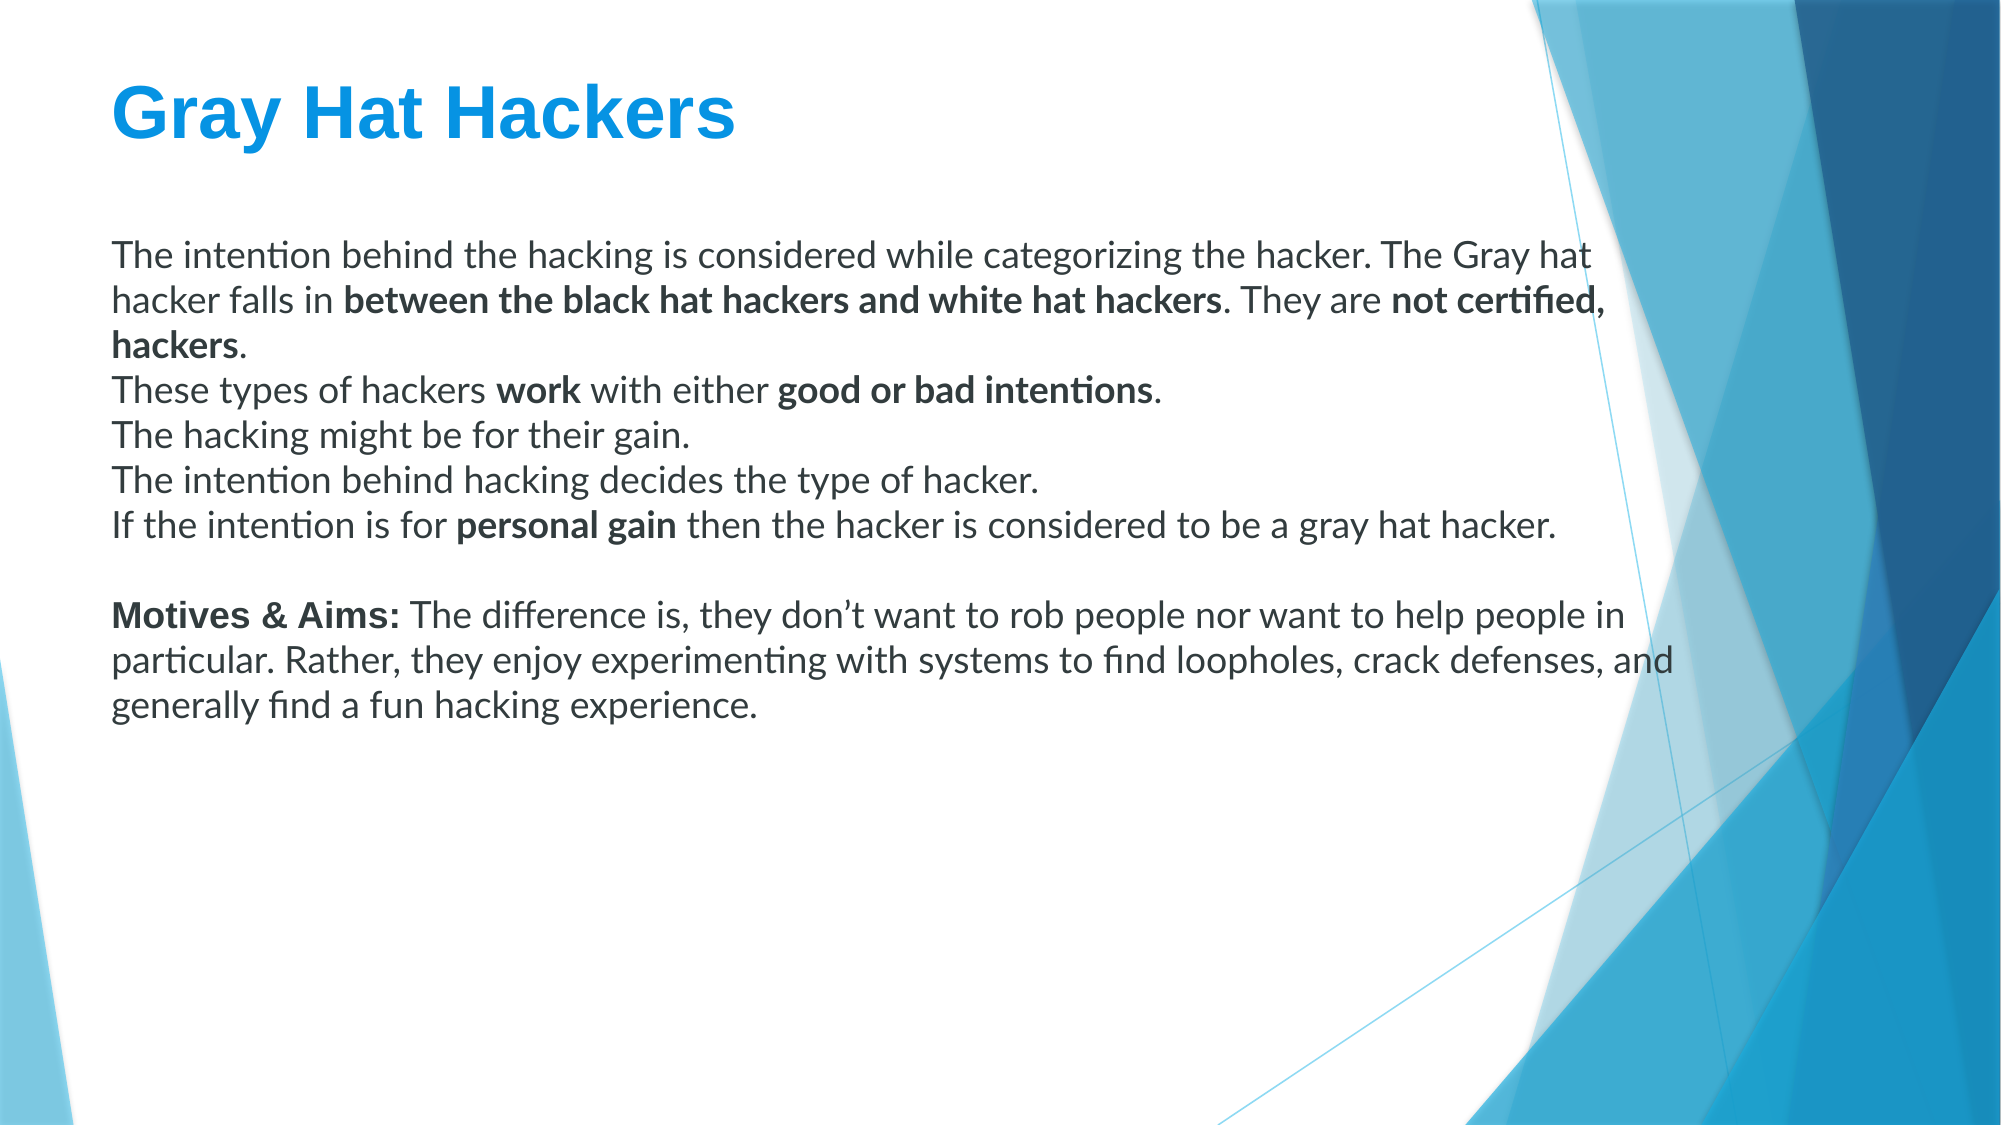

# Gray Hat Hackers
The intention behind the hacking is considered while categorizing the hacker. The Gray hat hacker falls in between the black hat hackers and white hat hackers. They are not certified, hackers.
These types of hackers work with either good or bad intentions.
The hacking might be for their gain.
The intention behind hacking decides the type of hacker.
If the intention is for personal gain then the hacker is considered to be a gray hat hacker.

Motives & Aims: The difference is, they don’t want to rob people nor want to help people in particular. Rather, they enjoy experimenting with systems to find loopholes, crack defenses, and generally find a fun hacking experience.